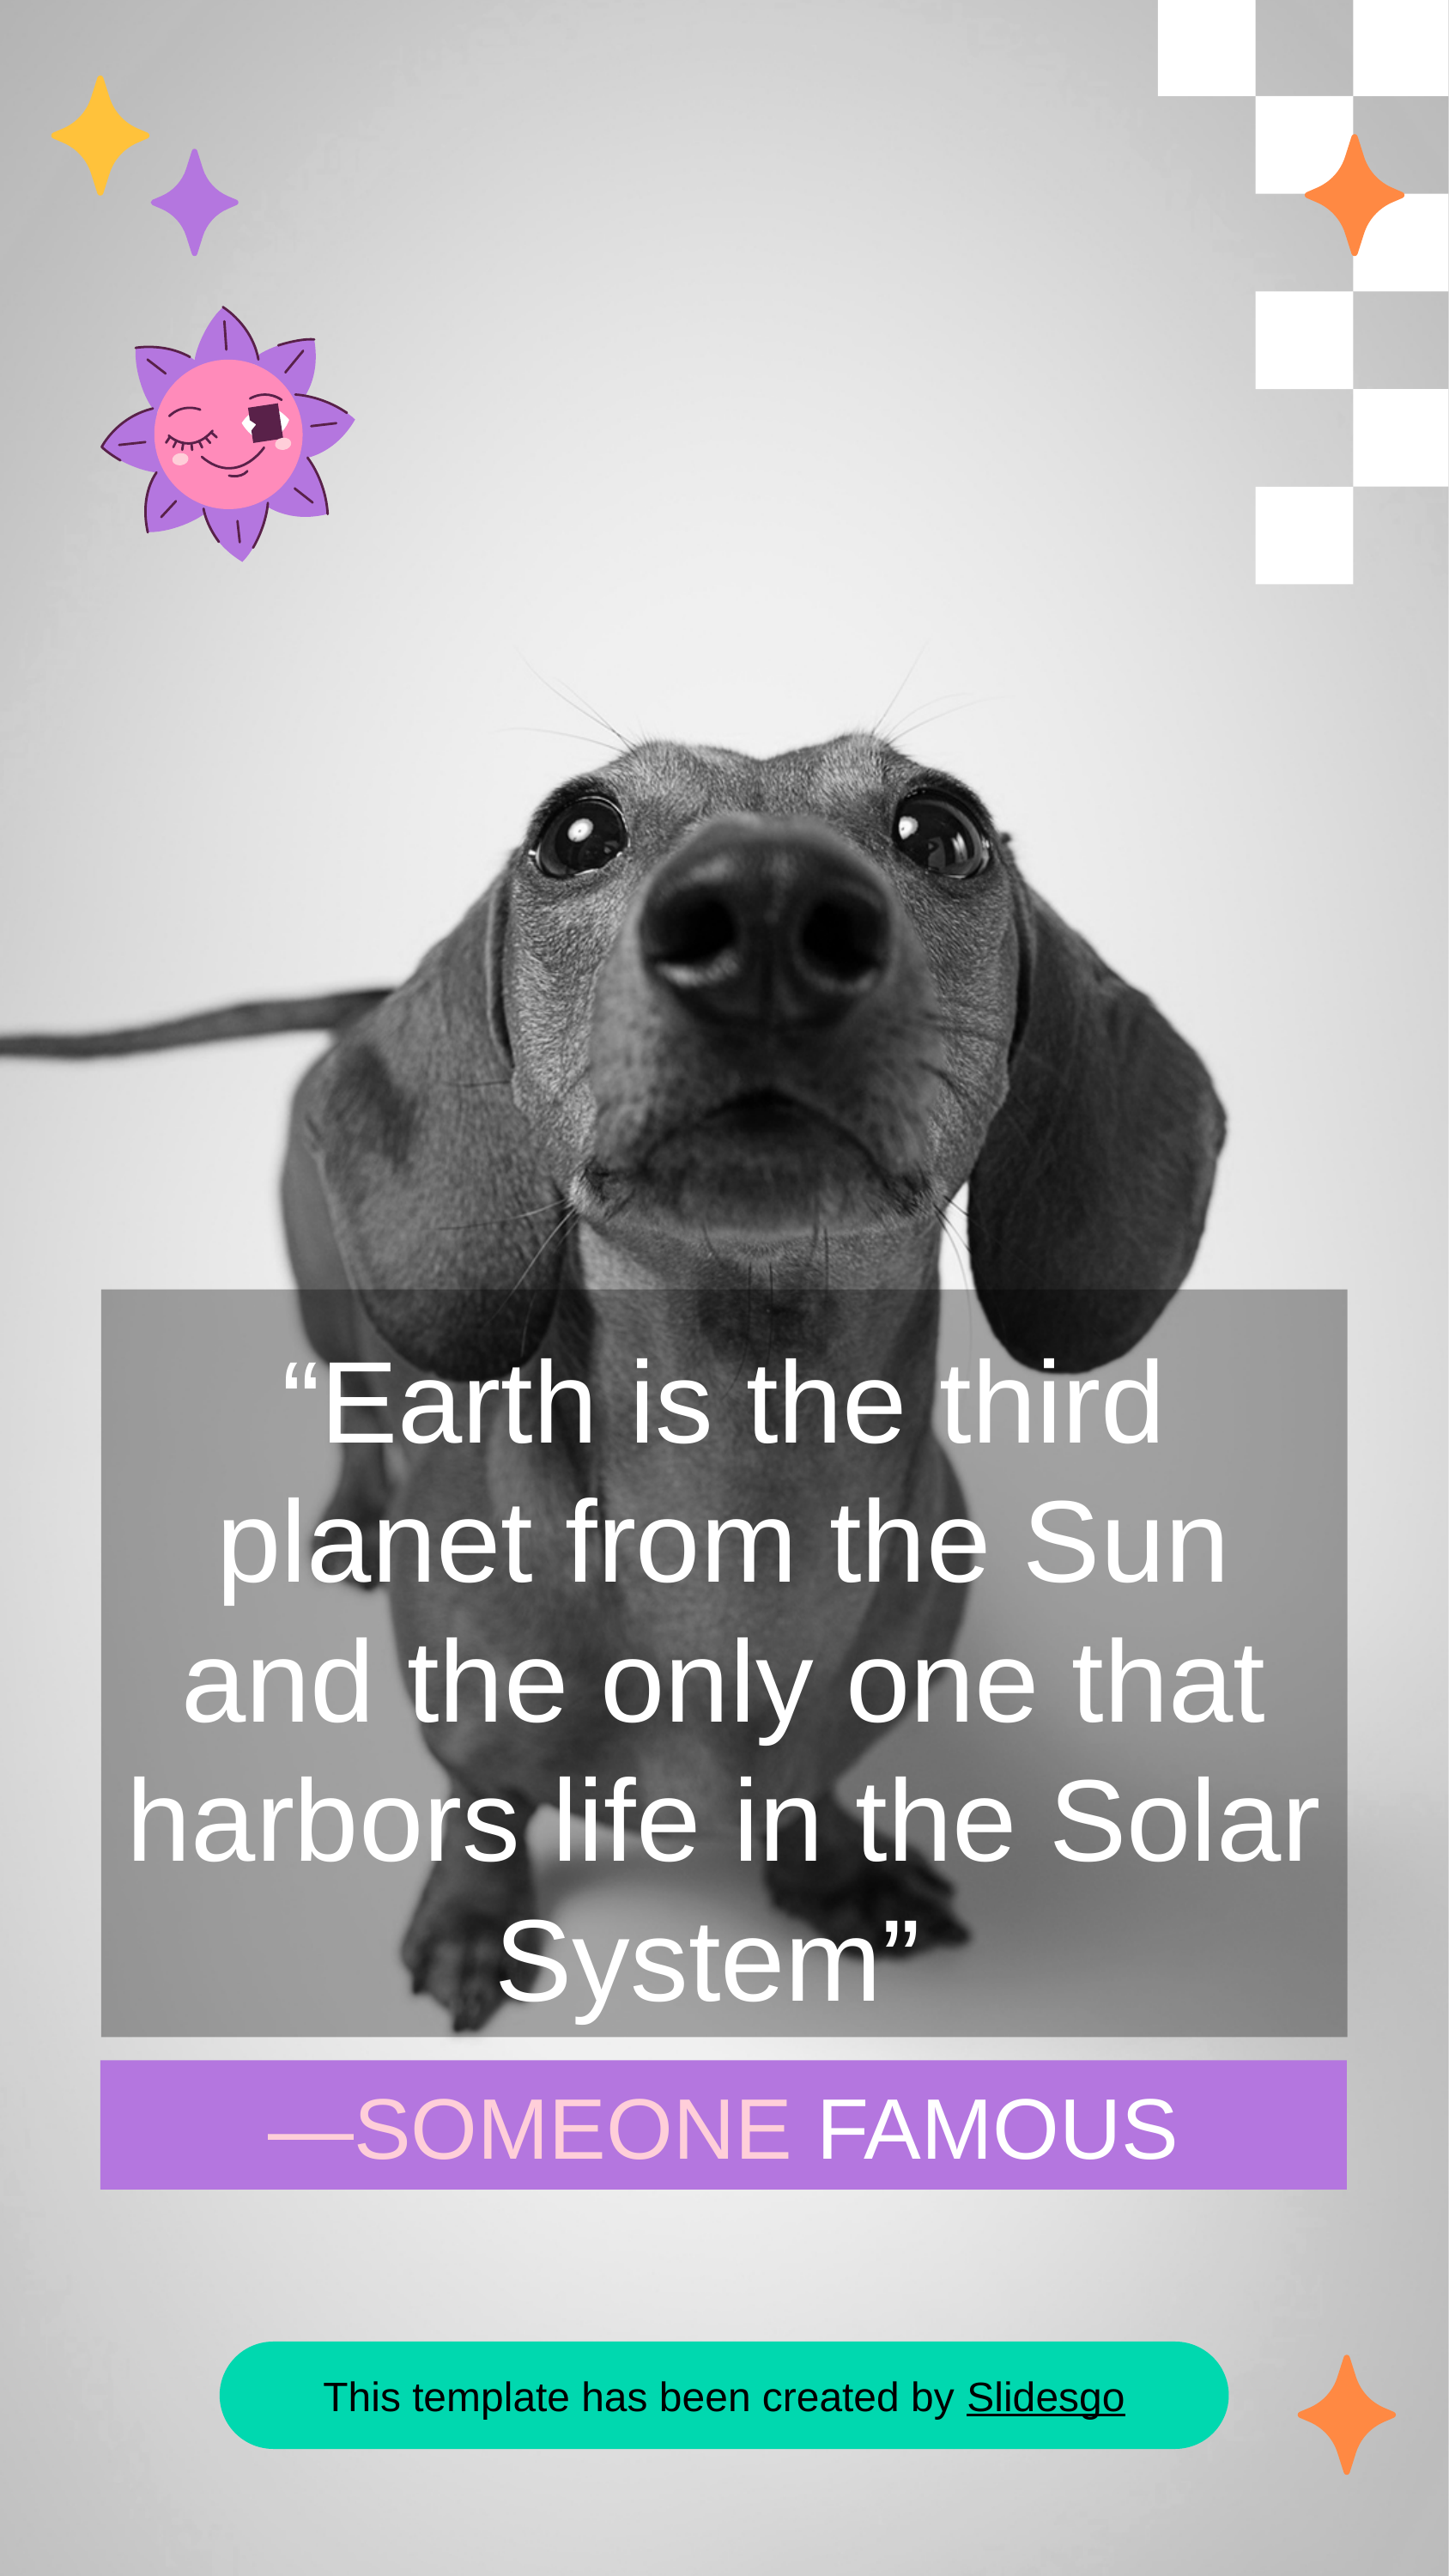

“Earth is the third planet from the Sun and the only one that harbors life in the Solar System”
# —SOMEONE FAMOUS
This template has been created by Slidesgo